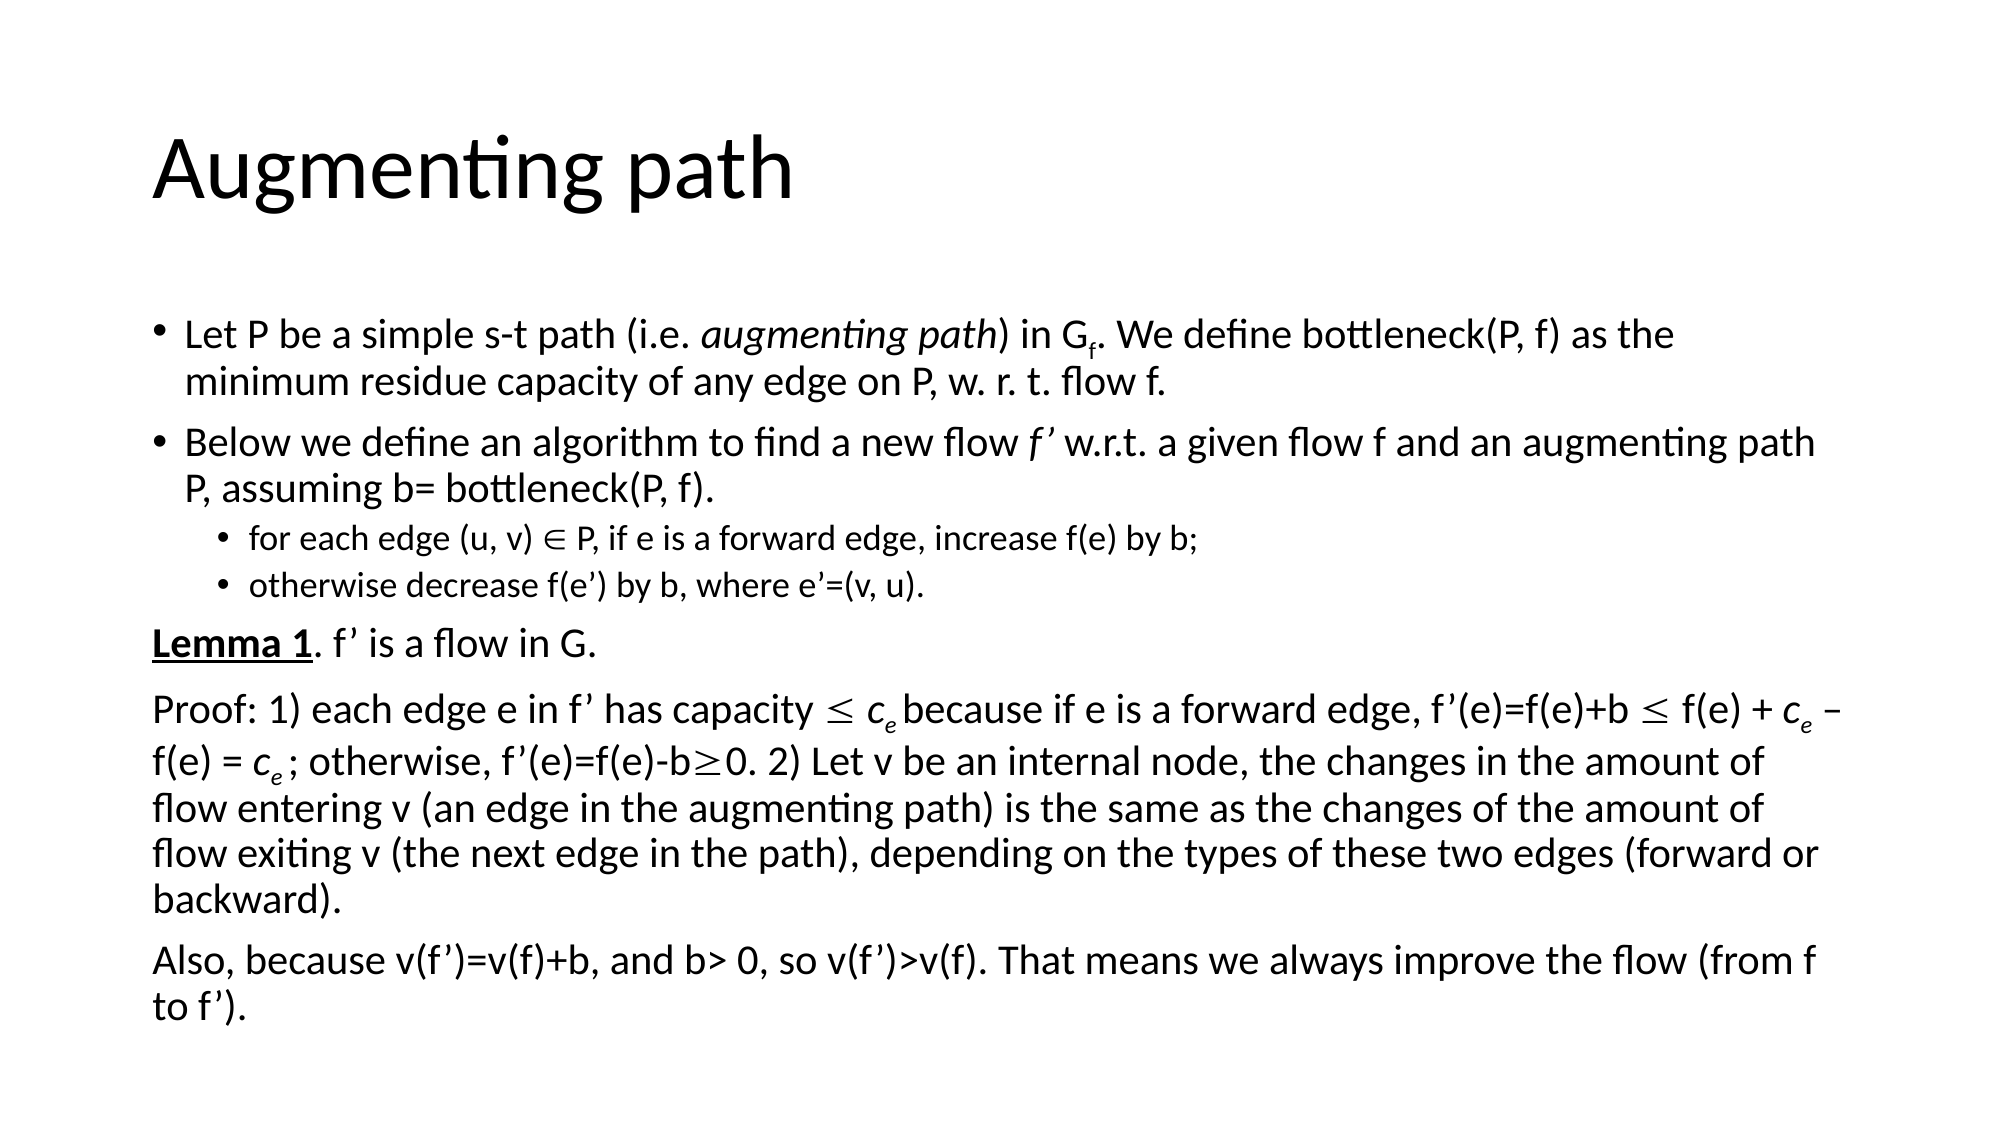

# Augmenting path
Let P be a simple s-t path (i.e. augmenting path) in Gf. We define bottleneck(P, f) as the minimum residue capacity of any edge on P, w. r. t. flow f.
Below we define an algorithm to find a new flow f’ w.r.t. a given flow f and an augmenting path P, assuming b= bottleneck(P, f).
for each edge (u, v) ∈ P, if e is a forward edge, increase f(e) by b;
otherwise decrease f(e’) by b, where e’=(v, u).
Lemma 1. f’ is a flow in G.
Proof: 1) each edge e in f’ has capacity ≤ ce because if e is a forward edge, f’(e)=f(e)+b ≤ f(e) + ce – f(e) = ce ; otherwise, f’(e)=f(e)-b≥0. 2) Let v be an internal node, the changes in the amount of flow entering v (an edge in the augmenting path) is the same as the changes of the amount of flow exiting v (the next edge in the path), depending on the types of these two edges (forward or backward).
Also, because v(f’)=v(f)+b, and b> 0, so v(f’)>v(f). That means we always improve the flow (from f to f’).